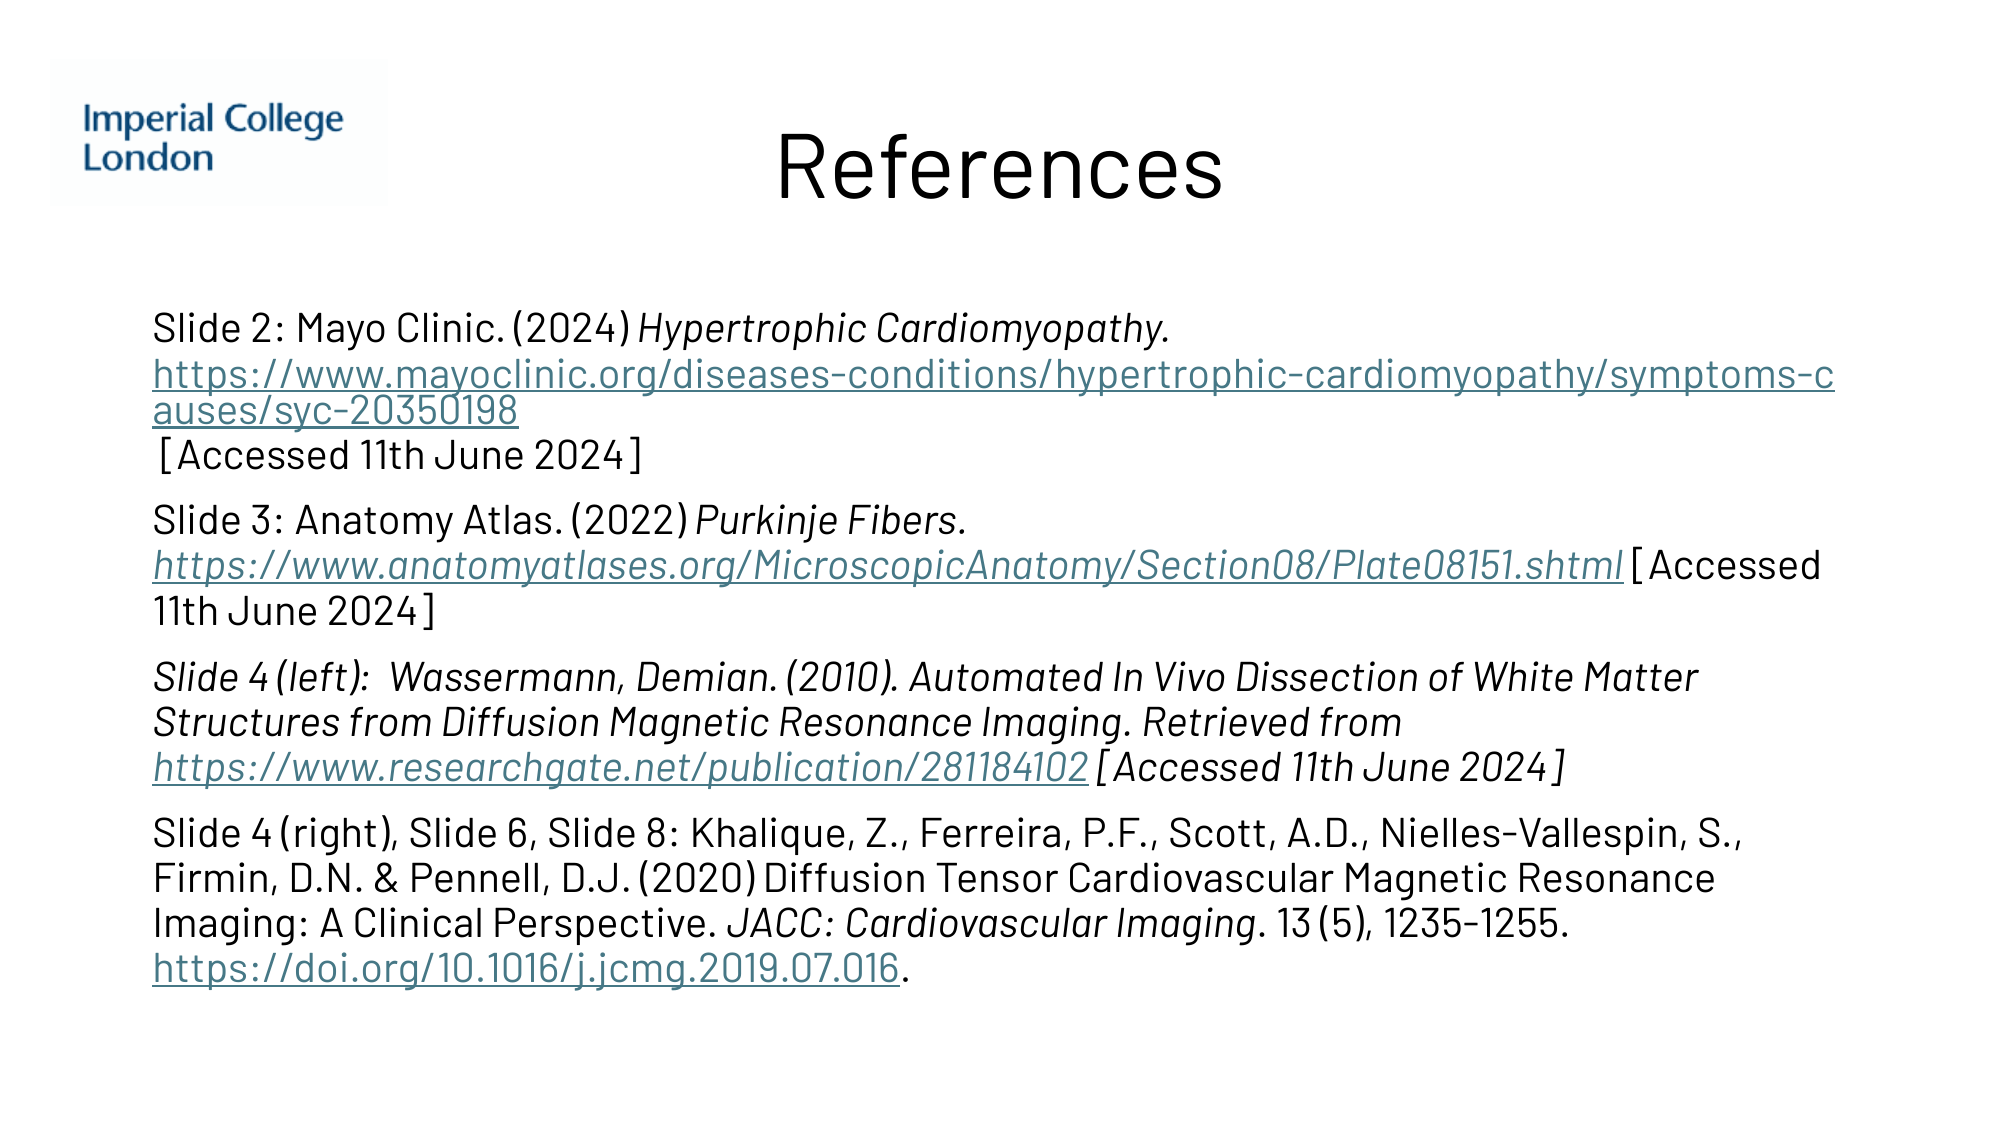

# References
Slide 2: Mayo Clinic. (2024) Hypertrophic Cardiomyopathy. https://www.mayoclinic.org/diseases-conditions/hypertrophic-cardiomyopathy/symptoms-causes/syc-20350198 [Accessed 11th June 2024]
Slide 3: Anatomy Atlas. (2022) Purkinje Fibers. https://www.anatomyatlases.org/MicroscopicAnatomy/Section08/Plate08151.shtml [Accessed 11th June 2024]
Slide 4 (left):  Wassermann, Demian. (2010). Automated In Vivo Dissection of White Matter Structures from Diffusion Magnetic Resonance Imaging. Retrieved from  https://www.researchgate.net/publication/281184102 [Accessed 11th June 2024]
Slide 4 (right), Slide 6, Slide 8: Khalique, Z., Ferreira, P.F., Scott, A.D., Nielles-Vallespin, S., Firmin, D.N. & Pennell, D.J. (2020) Diffusion Tensor Cardiovascular Magnetic Resonance Imaging: A Clinical Perspective. JACC: Cardiovascular Imaging. 13 (5), 1235-1255. https://doi.org/10.1016/j.jcmg.2019.07.016.